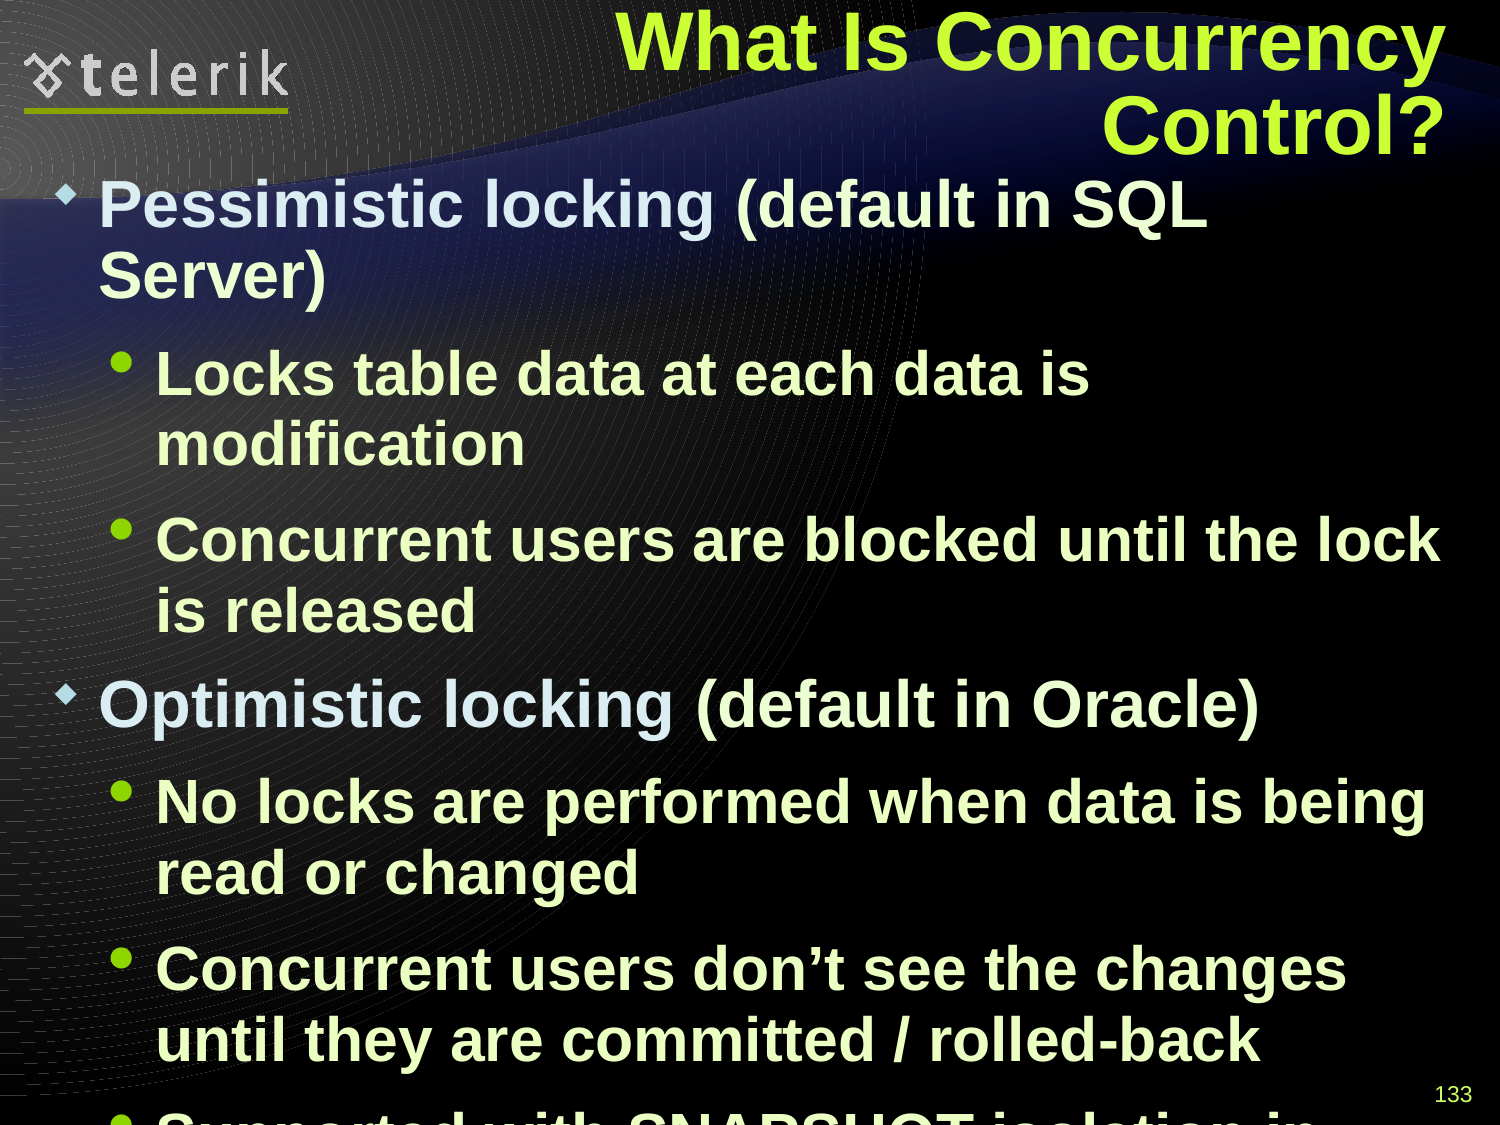

# What Is Concurrency Control?
Pessimistic locking (default in SQL Server)
Locks table data at each data is modification
Concurrent users are blocked until the lock is released
Optimistic locking (default in Oracle)
No locks are performed when data is being read or changed
Concurrent users don’t see the changes until they are committed / rolled-back
Supported with SNAPSHOT isolation in SQL Server
133